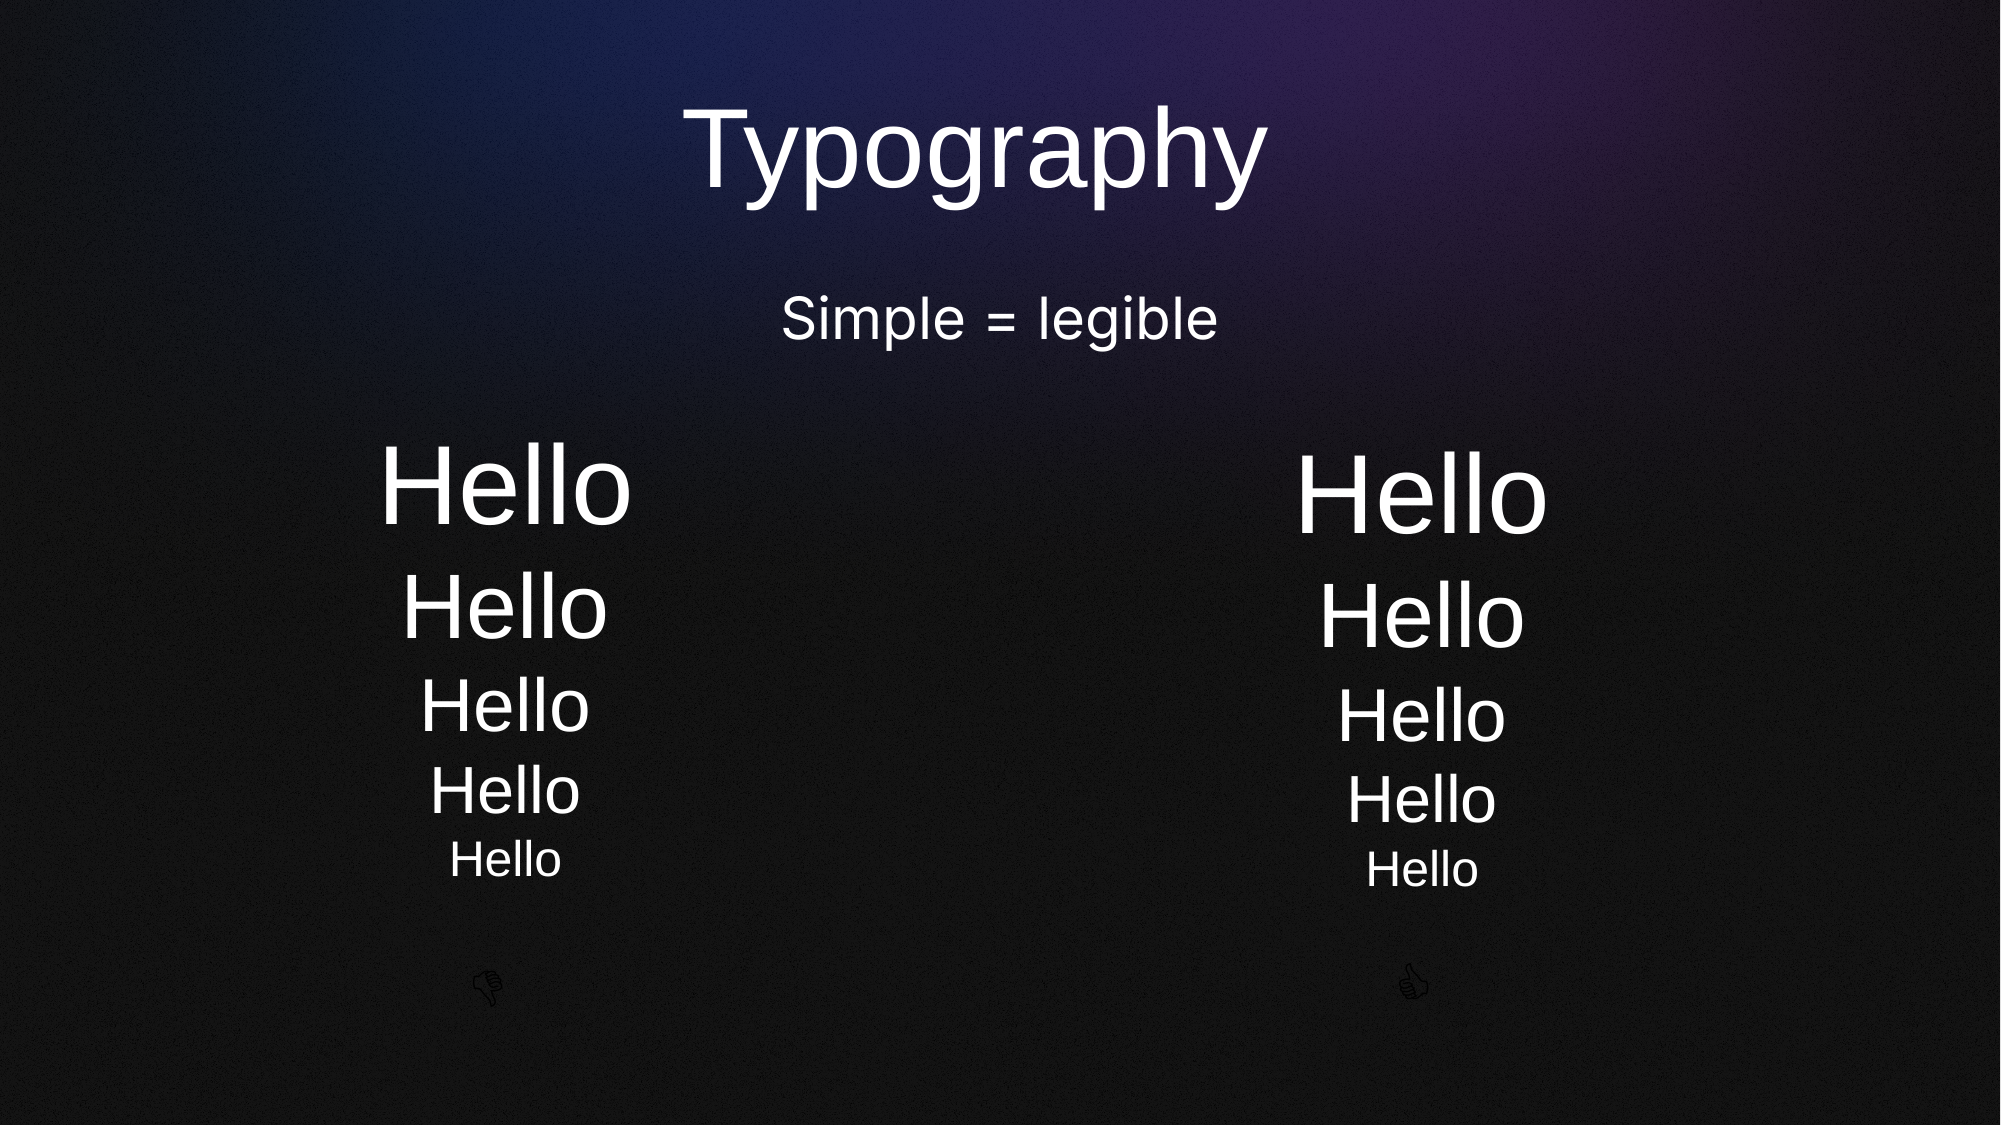

Typography
Simple = legible
Hello
Hello
Hello
Hello
Hello
Hello
Hello
Hello
Hello
Hello
👎
👍